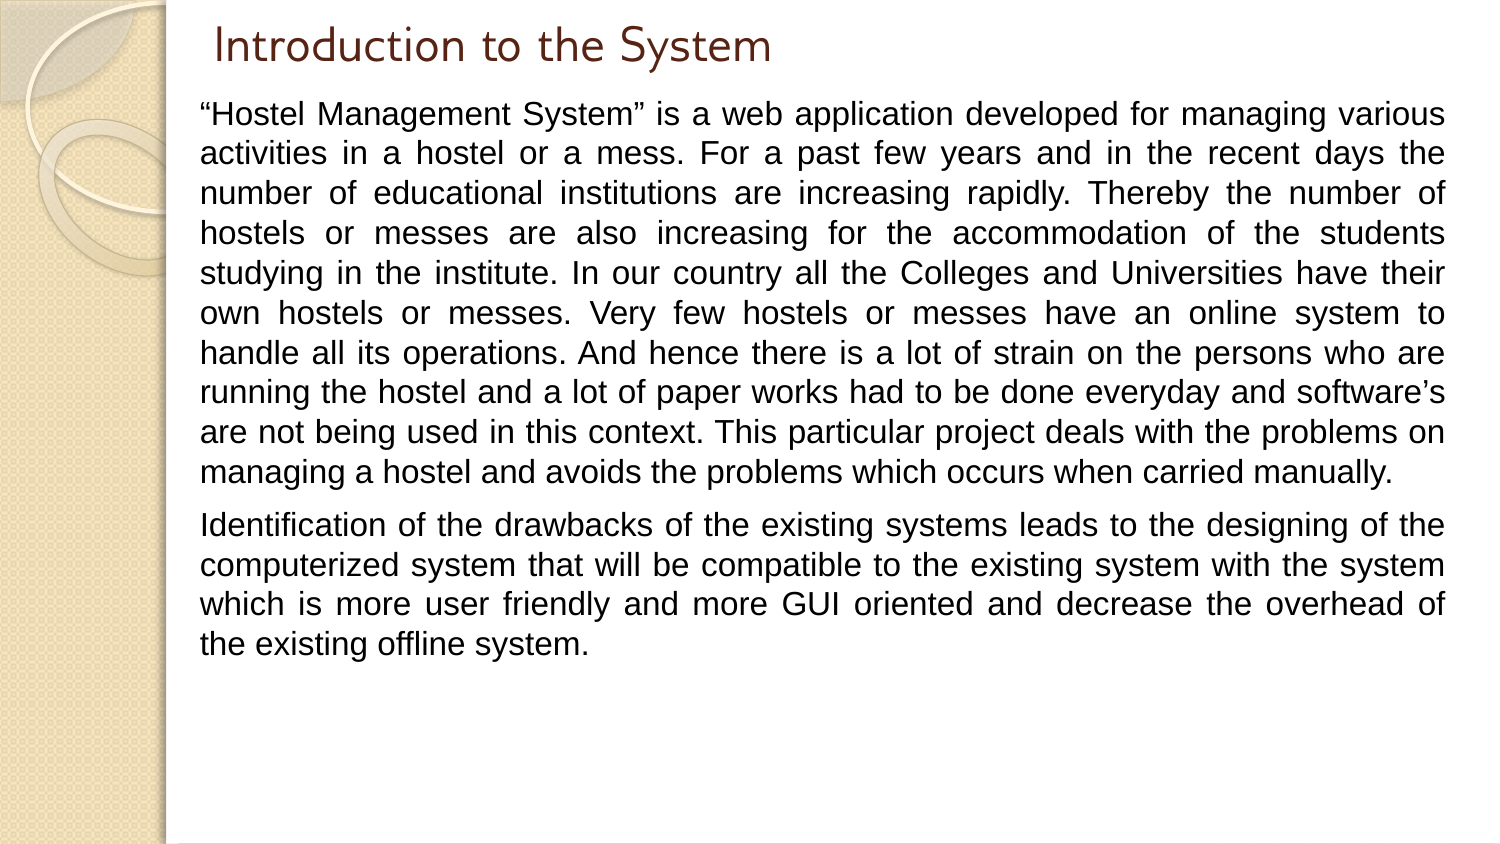

# Introduction to the System
	“Hostel Management System” is a web application developed for managing various activities in a hostel or a mess. For a past few years and in the recent days the number of educational institutions are increasing rapidly. Thereby the number of hostels or messes are also increasing for the accommodation of the students studying in the institute. In our country all the Colleges and Universities have their own hostels or messes. Very few hostels or messes have an online system to handle all its operations. And hence there is a lot of strain on the persons who are running the hostel and a lot of paper works had to be done everyday and software’s are not being used in this context. This particular project deals with the problems on managing a hostel and avoids the problems which occurs when carried manually.
	Identification of the drawbacks of the existing systems leads to the designing of the computerized system that will be compatible to the existing system with the system which is more user friendly and more GUI oriented and decrease the overhead of the existing offline system.

6